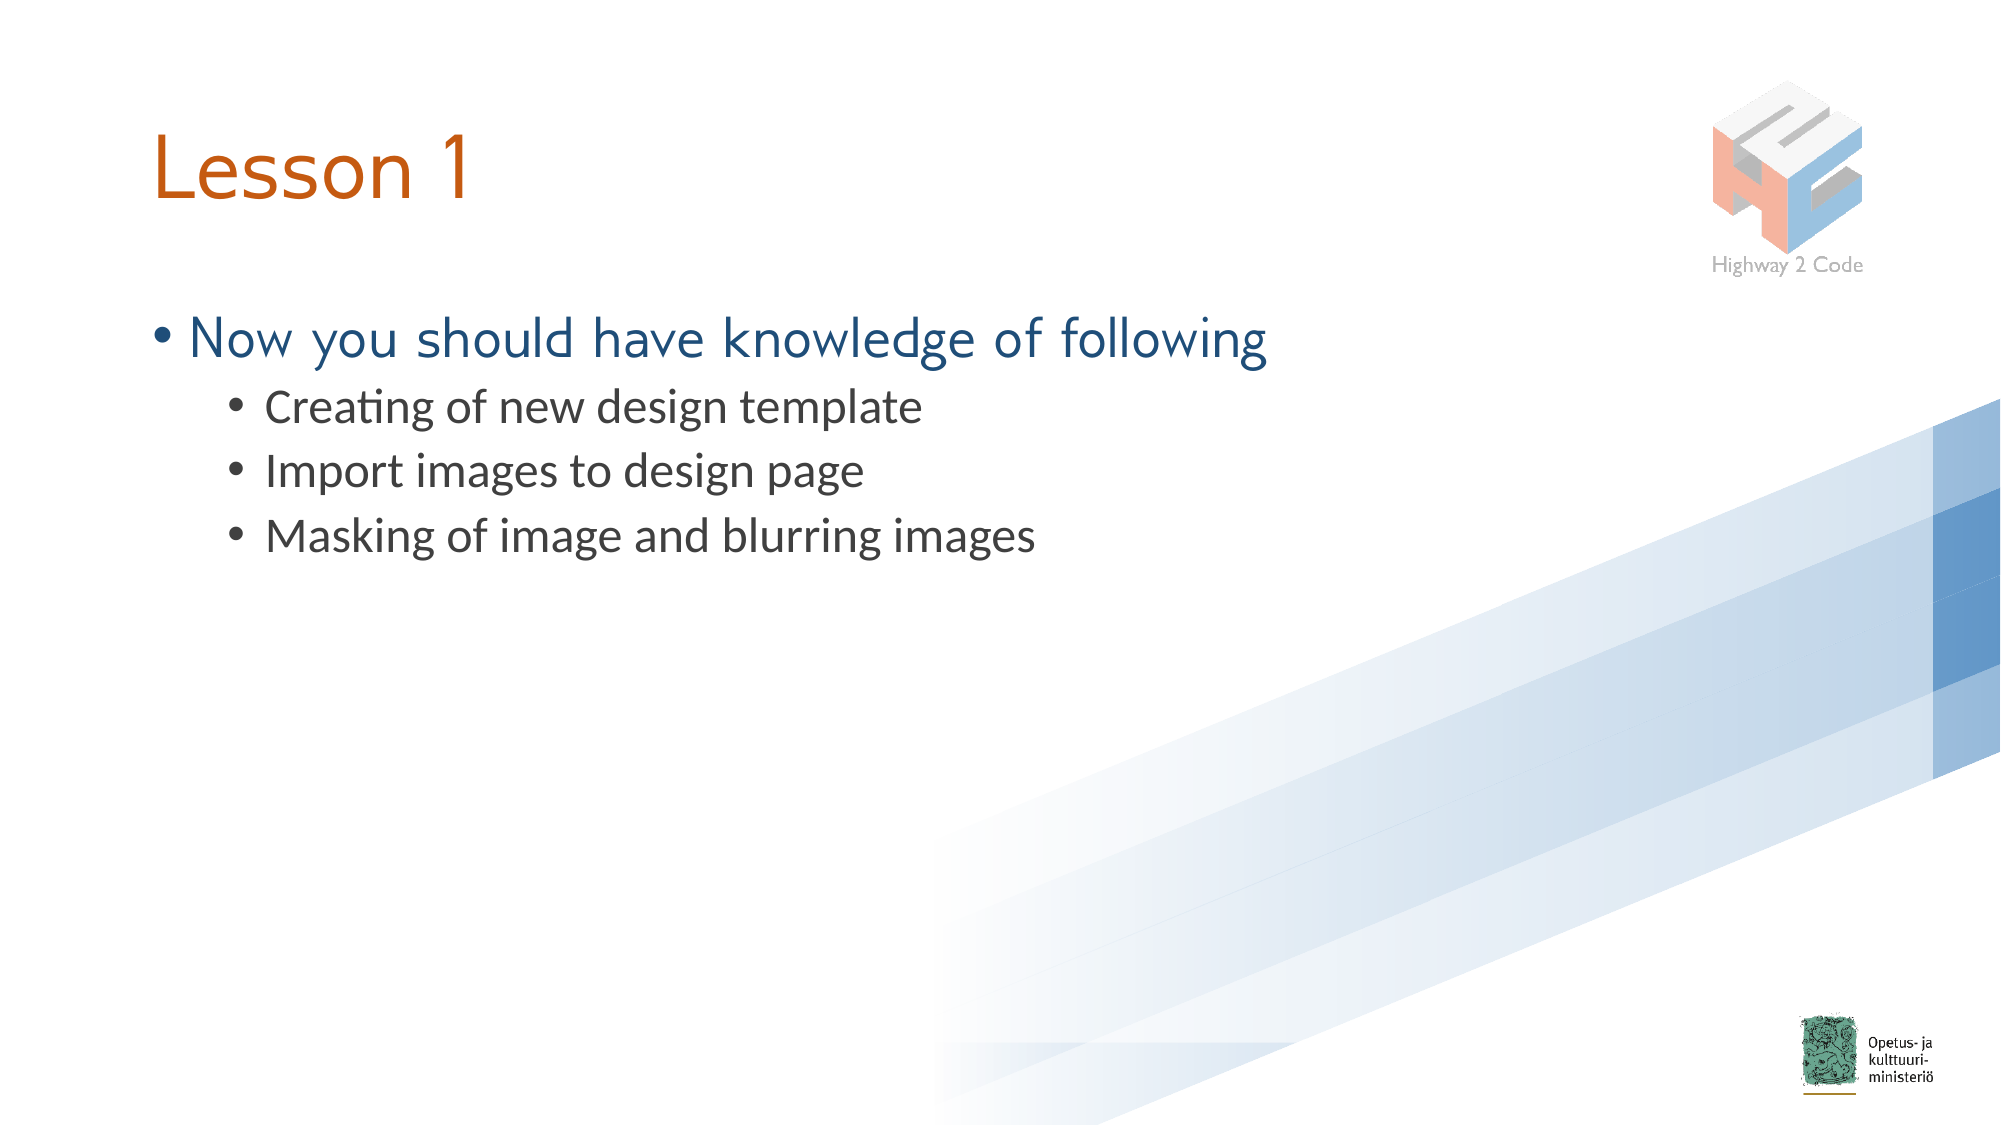

# Lesson 1
Now you should have knowledge of following
Creating of new design template
Import images to design page
Masking of image and blurring images